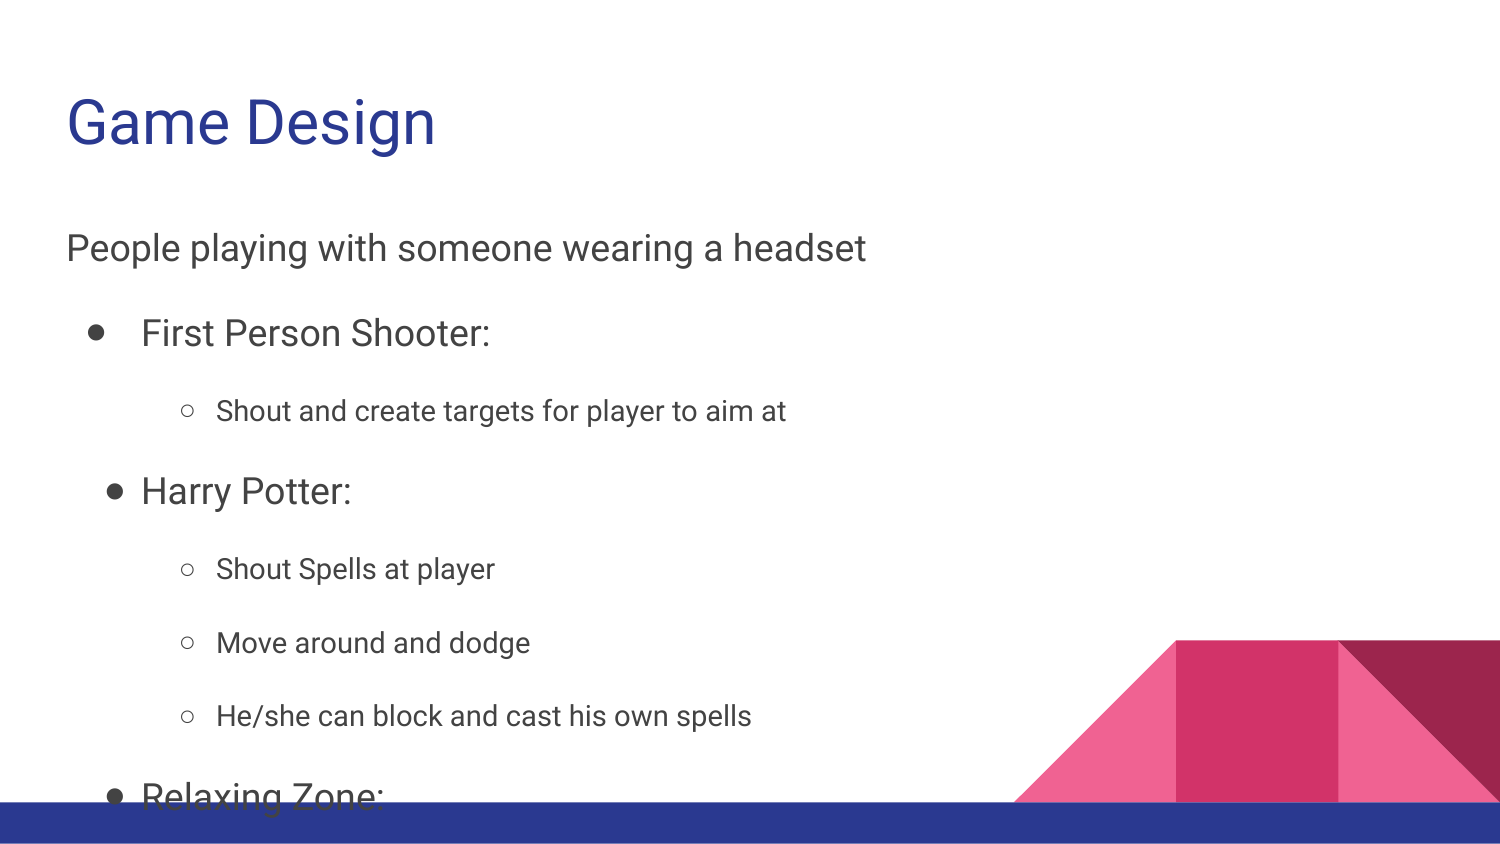

# Game Design
People playing with someone wearing a headset
First Person Shooter:
Shout and create targets for player to aim at
Harry Potter:
Shout Spells at player
Move around and dodge
He/she can block and cast his own spells
Relaxing Zone:
Create rivers, trees, animals, objects by sound
Calming/creative